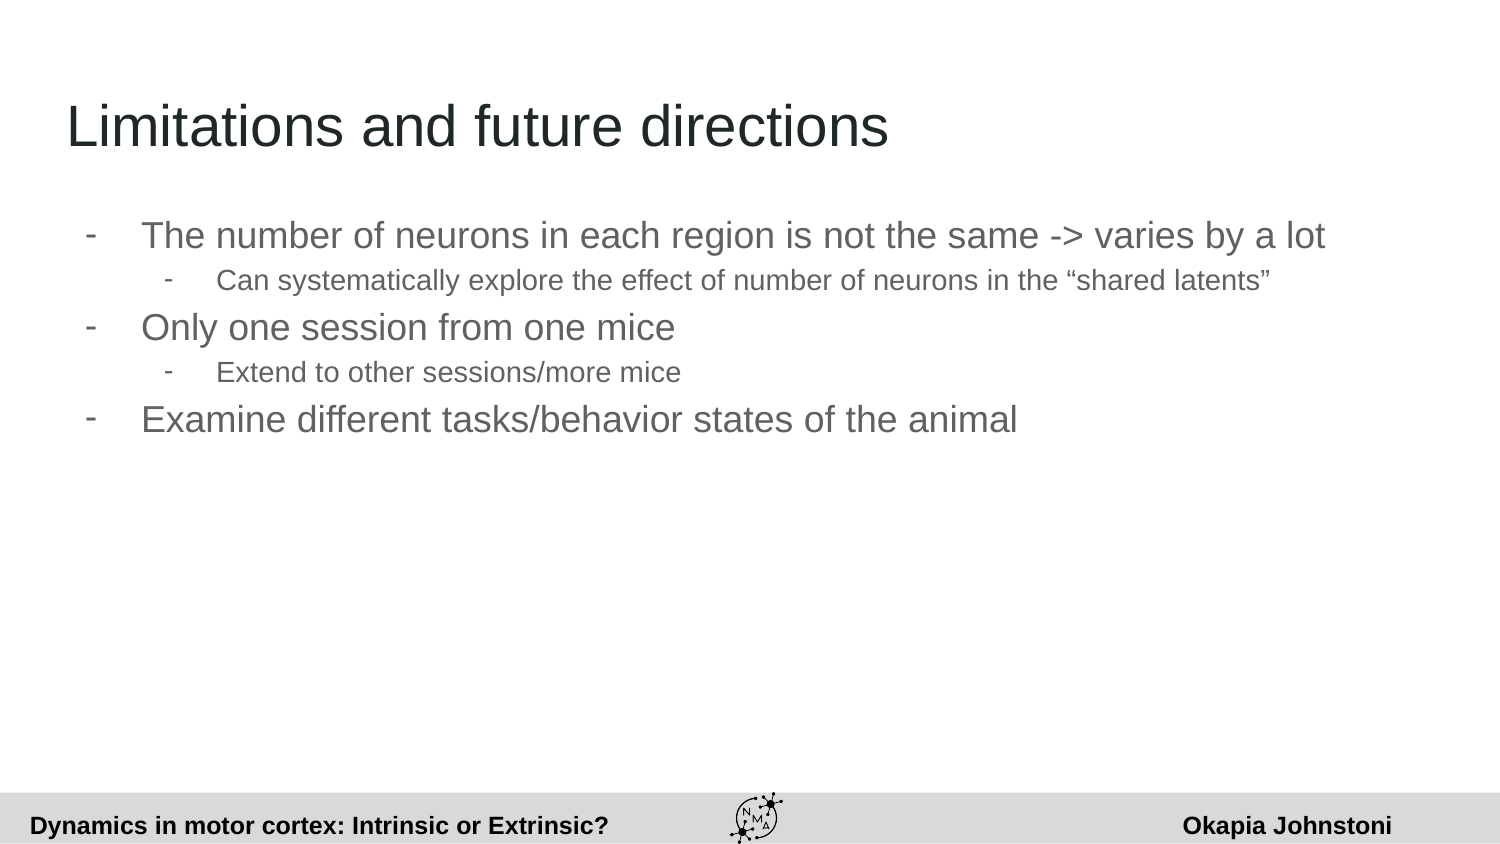

# Limitations and future directions
The number of neurons in each region is not the same -> varies by a lot
Can systematically explore the effect of number of neurons in the “shared latents”
Only one session from one mice
Extend to other sessions/more mice
Examine different tasks/behavior states of the animal